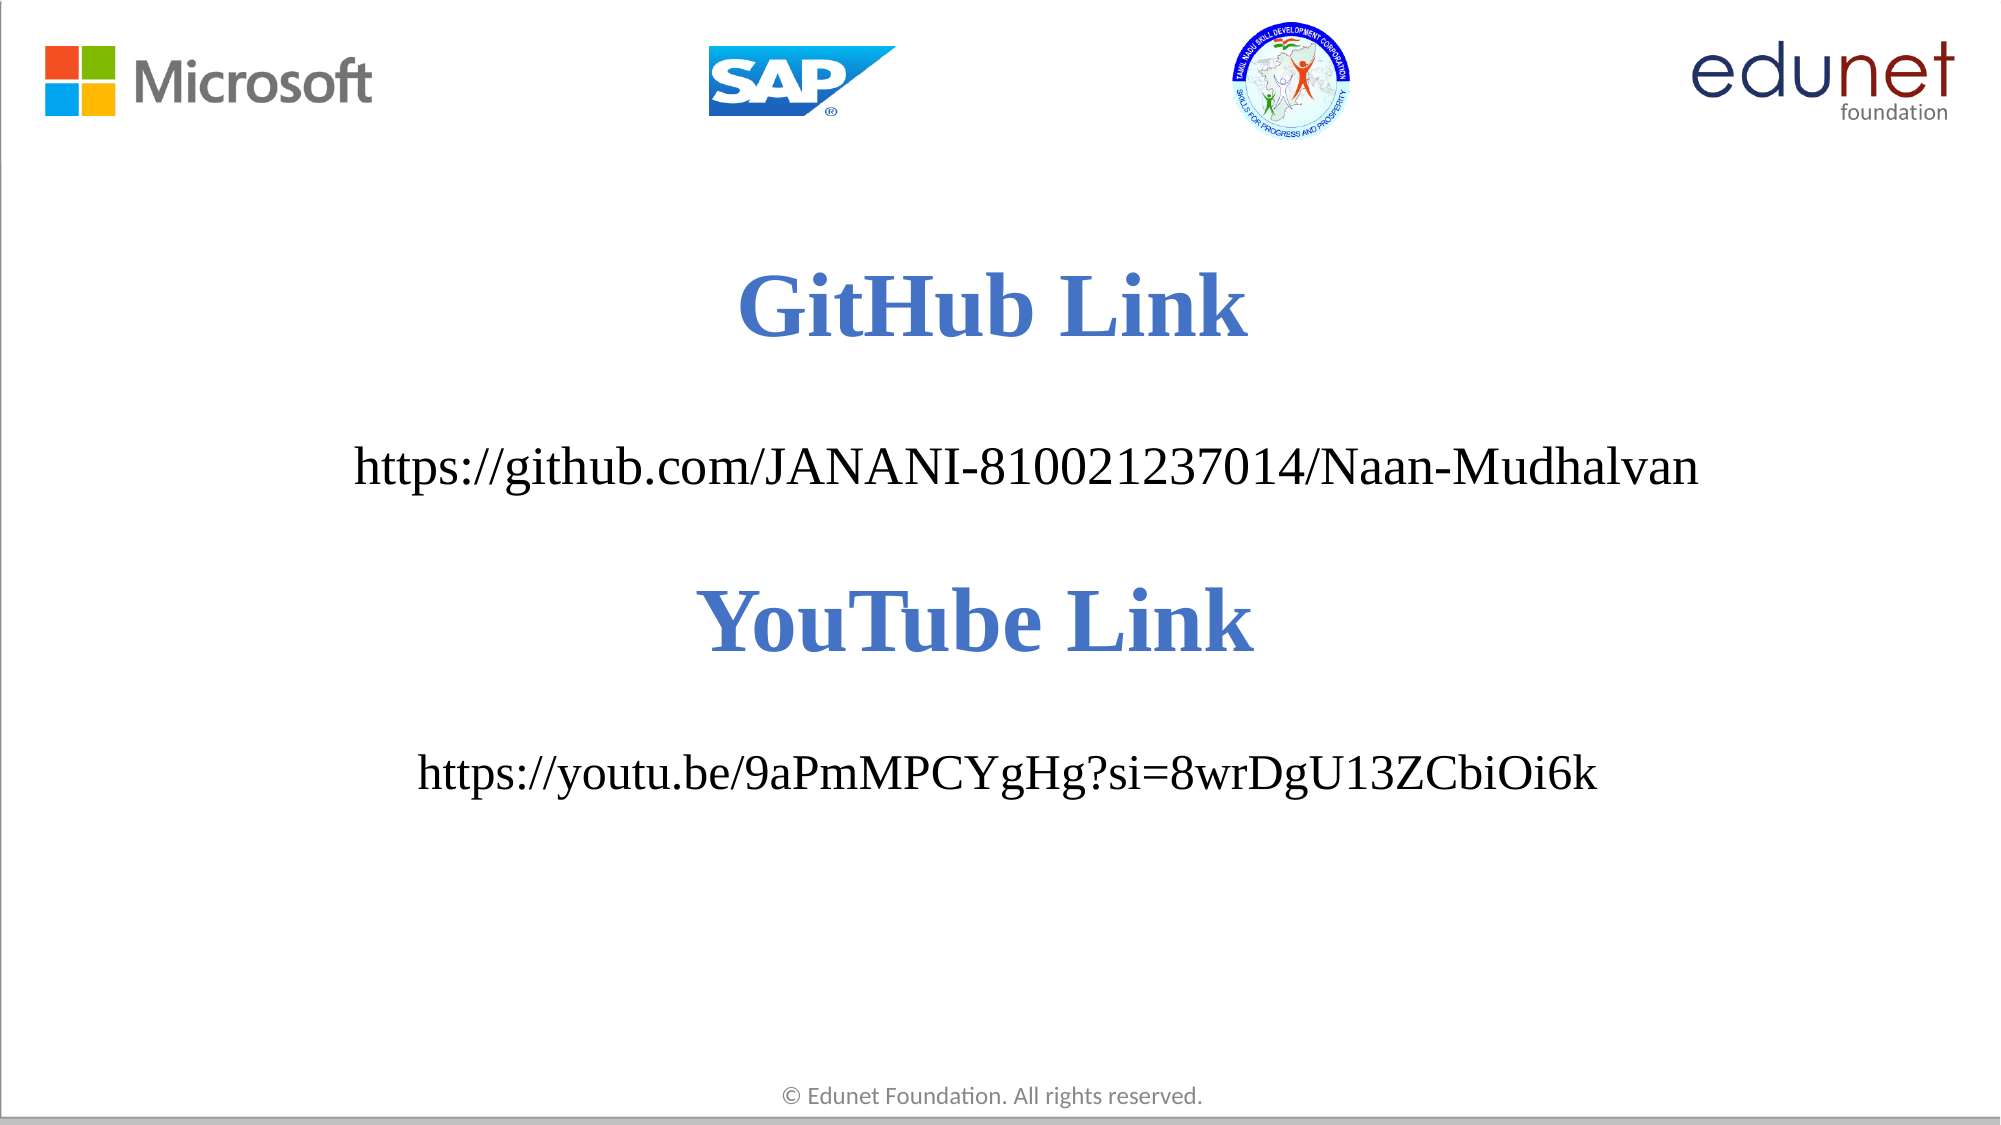

# GitHub Link
https://github.com/JANANI-810021237014/Naan-Mudhalvan
YouTube Link
https://youtu.be/9aPmMPCYgHg?si=8wrDgU13ZCbiOi6k
© Edunet Foundation. All rights reserved.